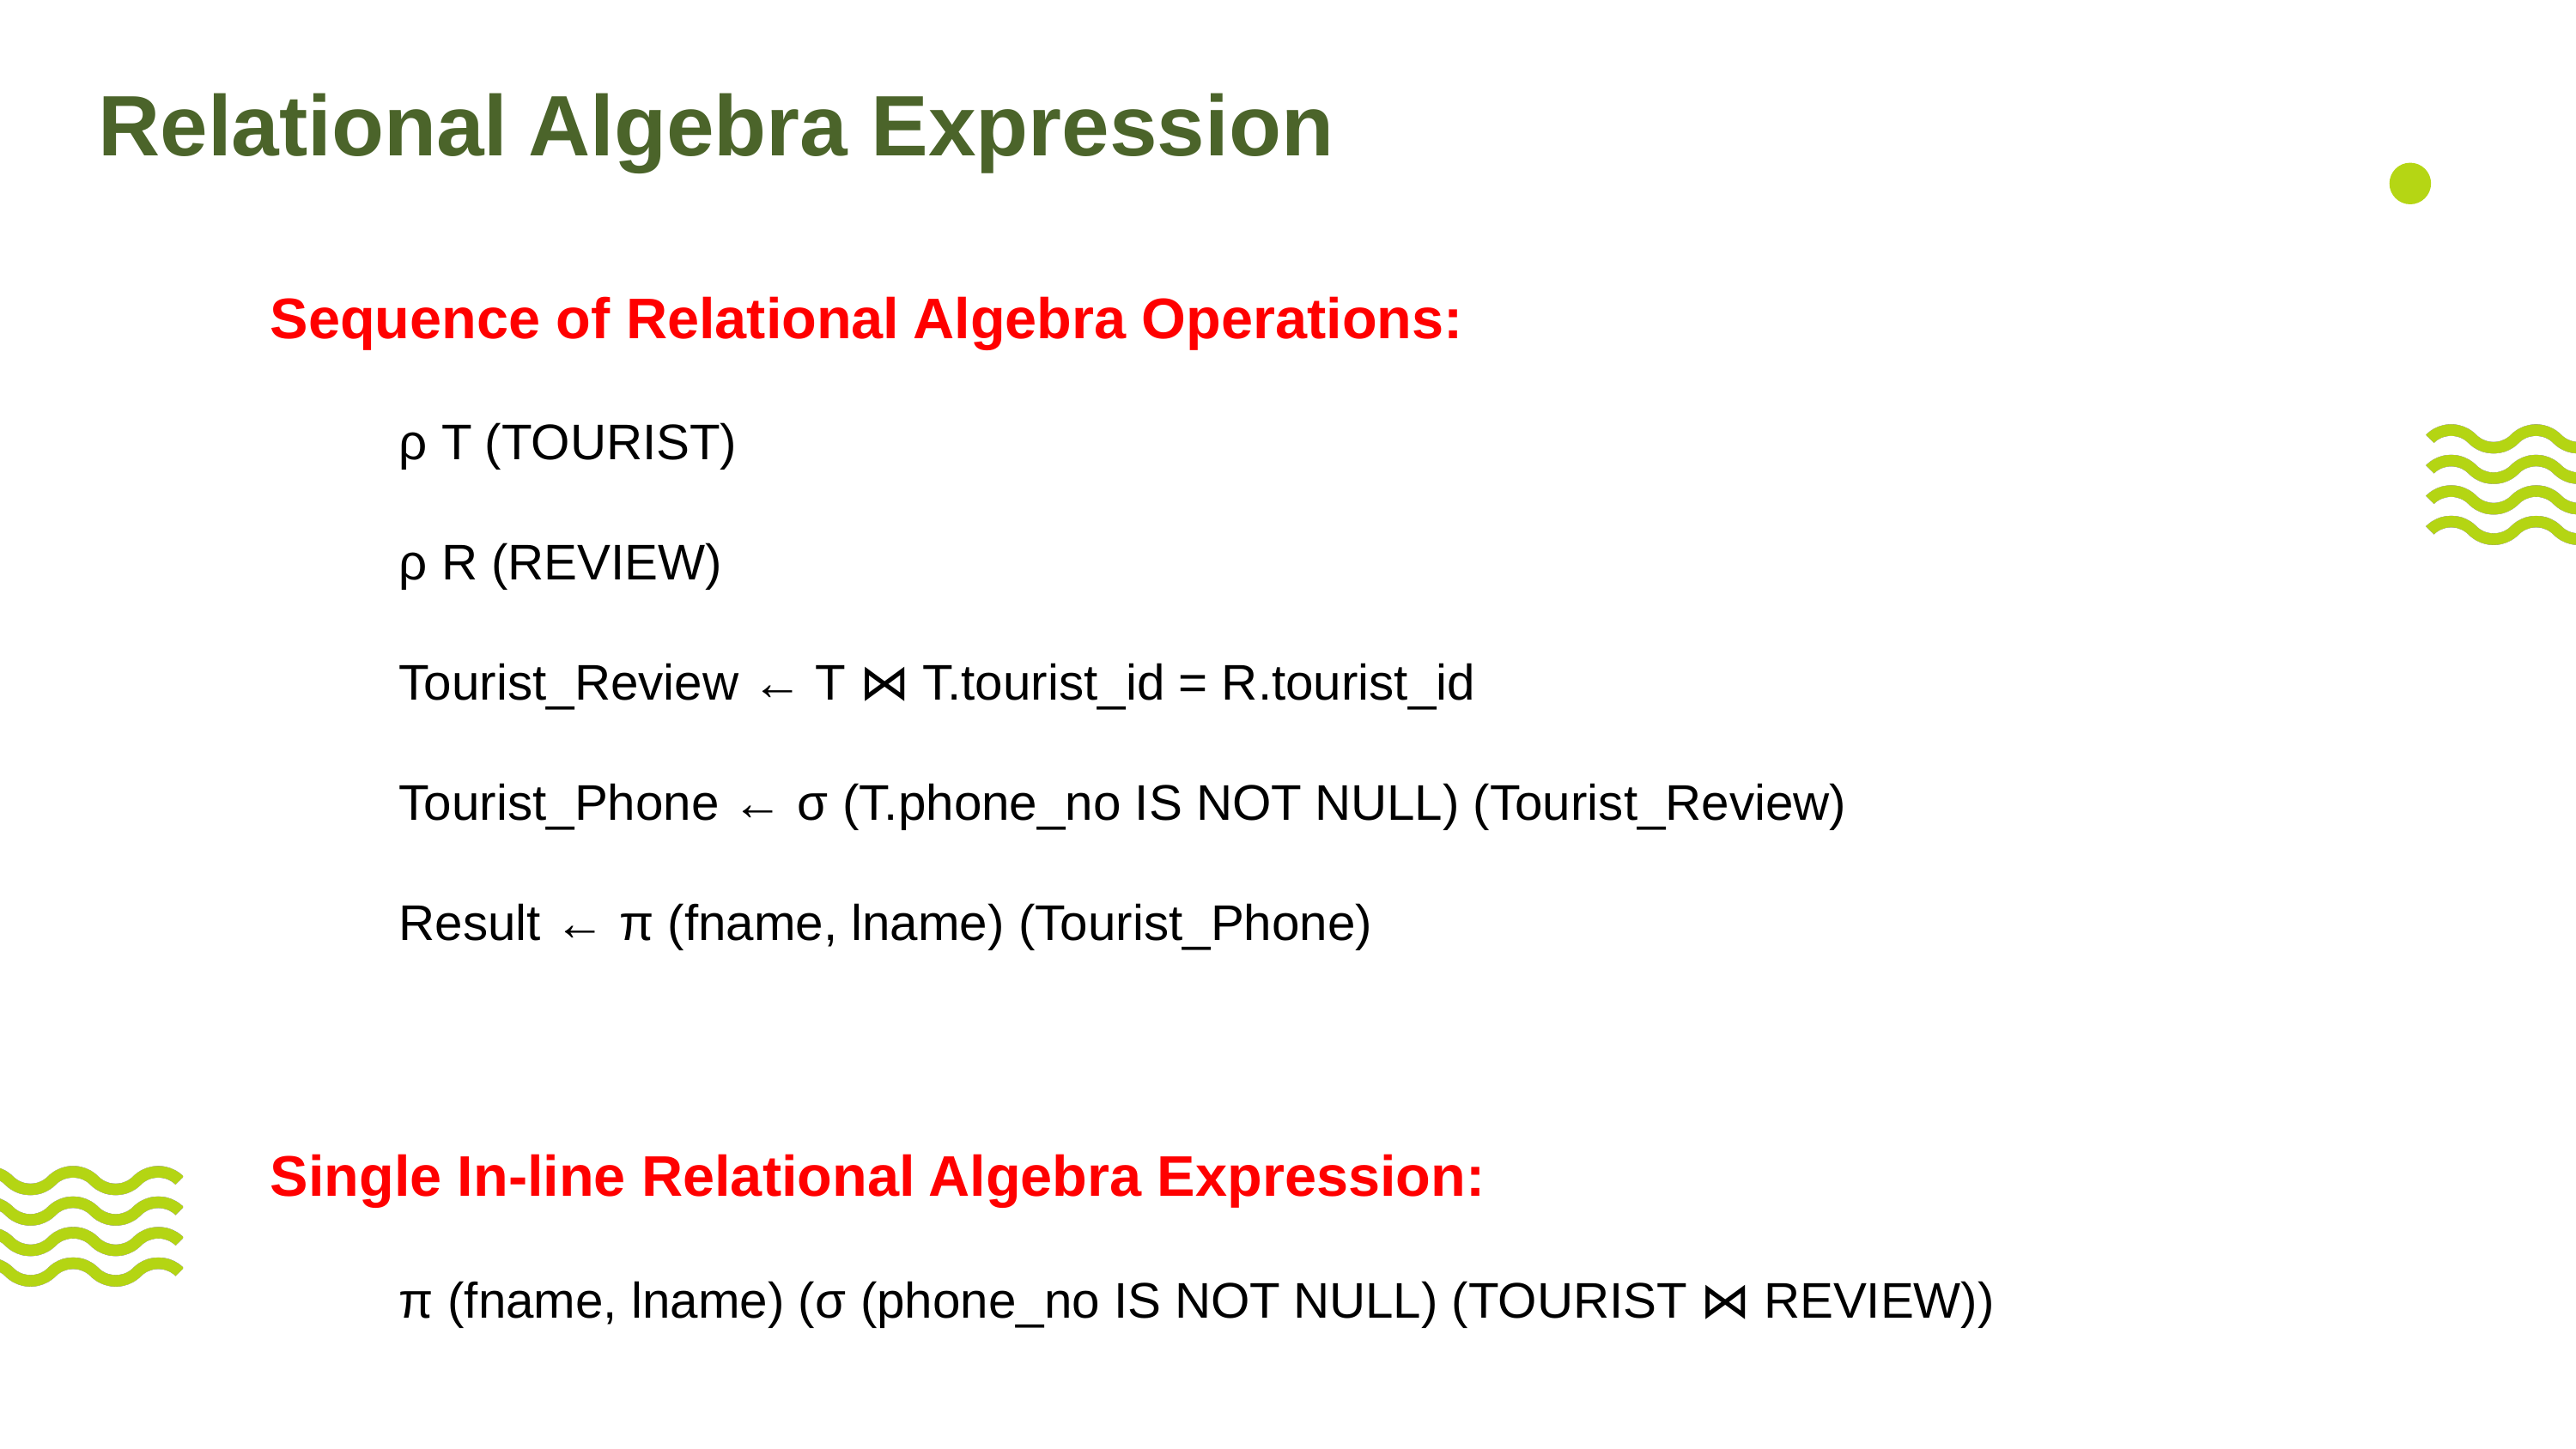

Relational Algebra Expression

Sequence of Relational Algebra Operations:
	ρ T (TOURIST)
	ρ R (REVIEW)
	Tourist_Review ← T ⋈ T.tourist_id = R.tourist_id
	Tourist_Phone ← σ (T.phone_no IS NOT NULL) (Tourist_Review)
	Result ← π (fname, lname) (Tourist_Phone)

Single In-line Relational Algebra Expression:
	π (fname, lname) (σ (phone_no IS NOT NULL) (TOURIST ⋈ REVIEW))